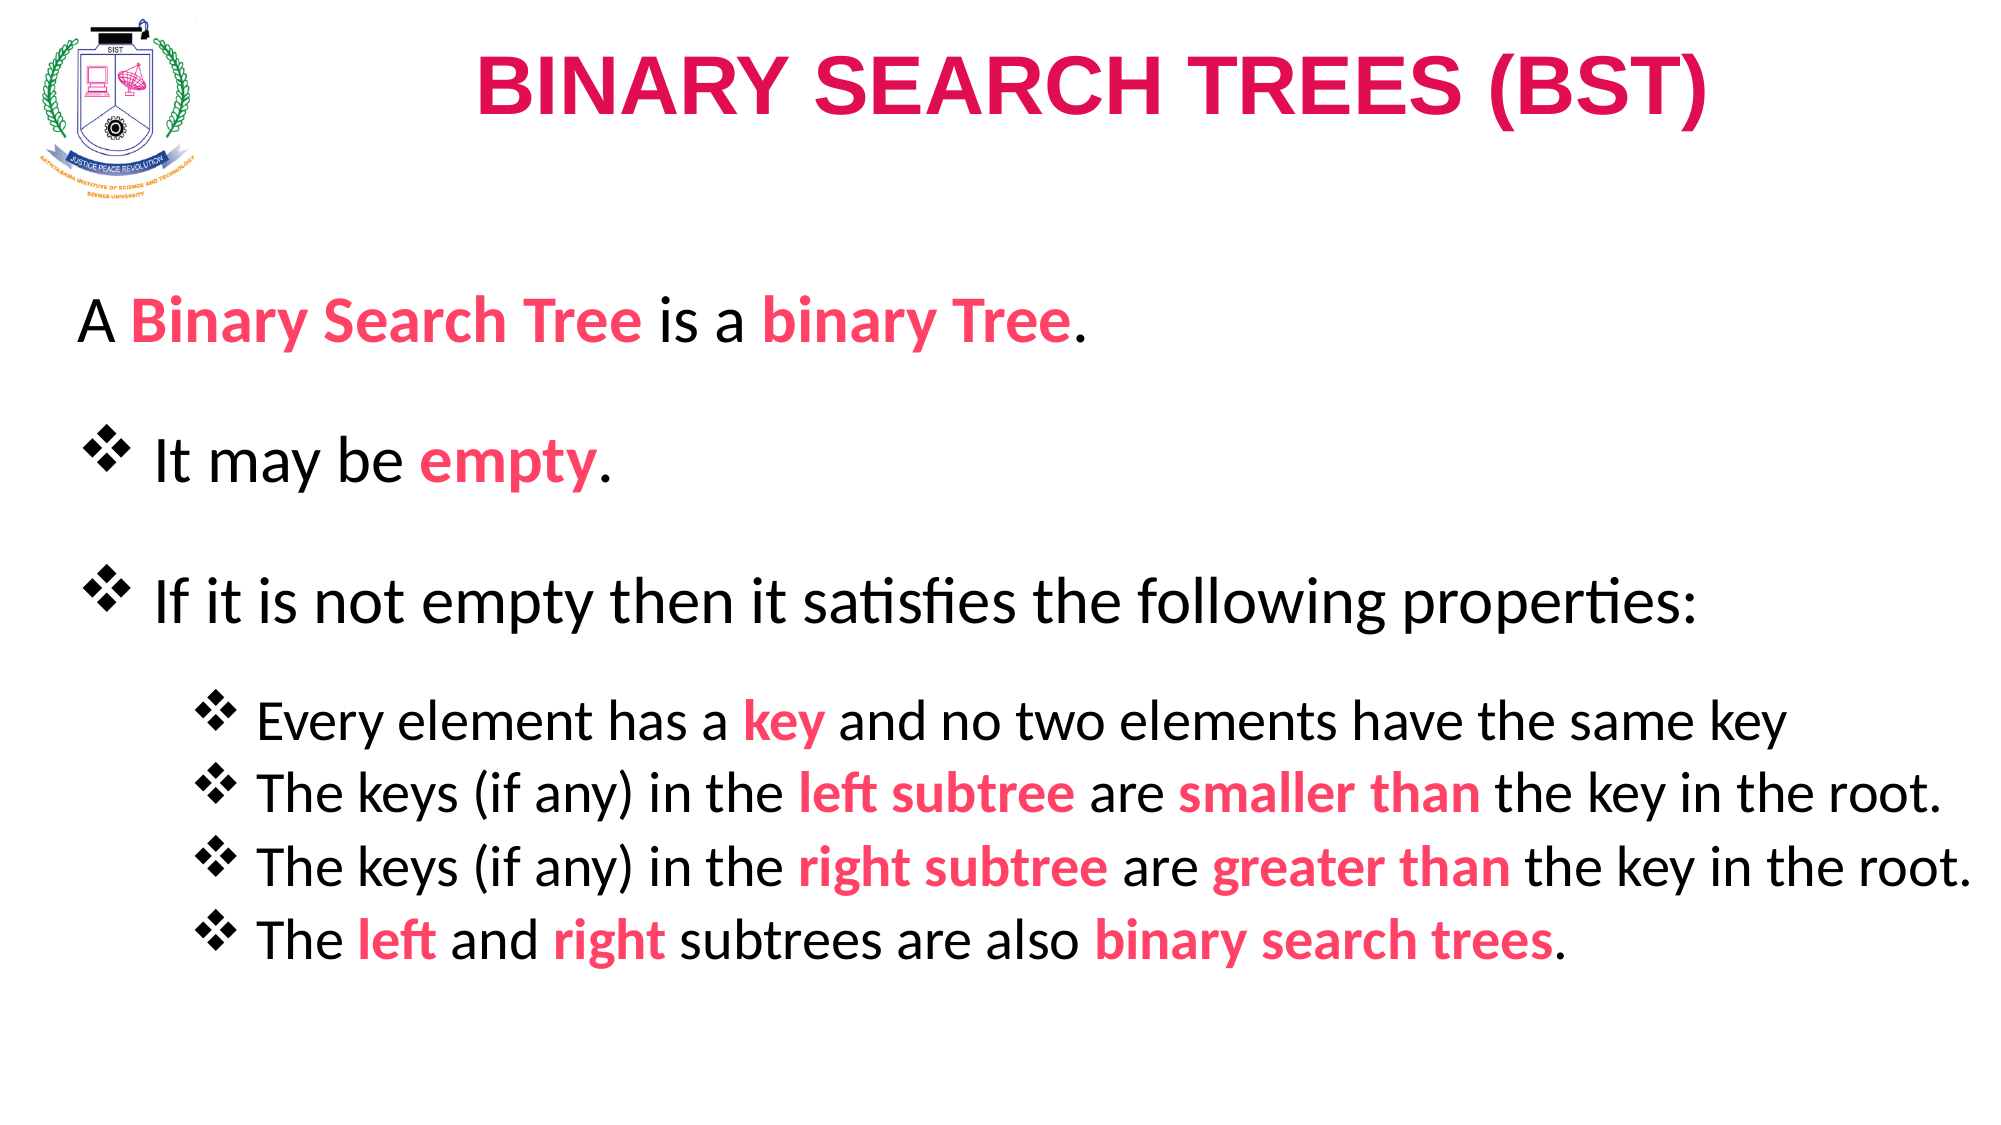

BINARY SEARCH TREES (BST)
A Binary Search Tree is a binary Tree.
 It may be empty.
 If it is not empty then it satisfies the following properties:
 Every element has a key and no two elements have the same key
 The keys (if any) in the left subtree are smaller than the key in the root.
 The keys (if any) in the right subtree are greater than the key in the root.
 The left and right subtrees are also binary search trees.